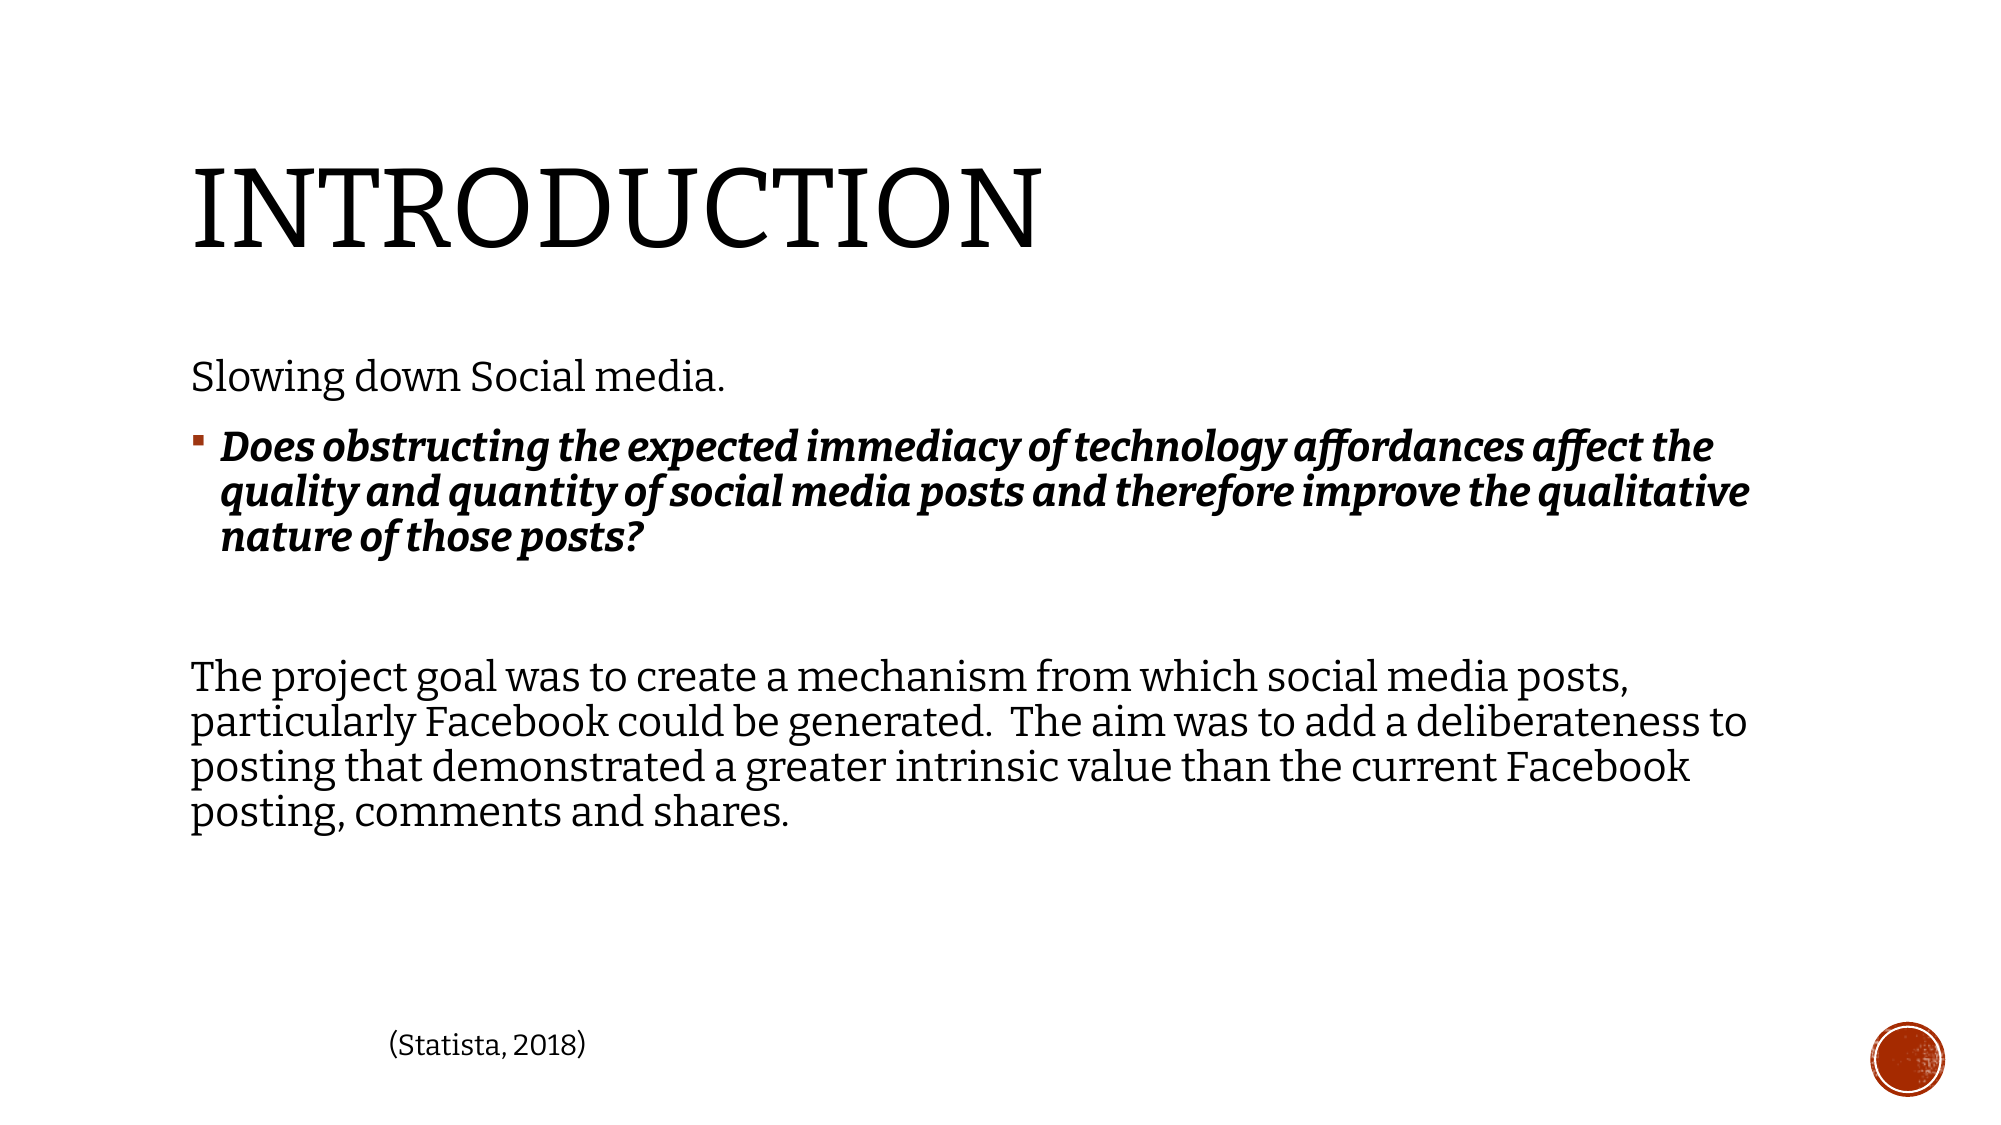

# Introduction
Slowing down Social media.
Does obstructing the expected immediacy of technology affordances affect the quality and quantity of social media posts and therefore improve the qualitative nature of those posts?

The project goal was to create a mechanism from which social media posts, particularly Facebook could be generated.  The aim was to add a deliberateness to posting that demonstrated a greater intrinsic value than the current Facebook posting, comments and shares.
(Statista, 2018)